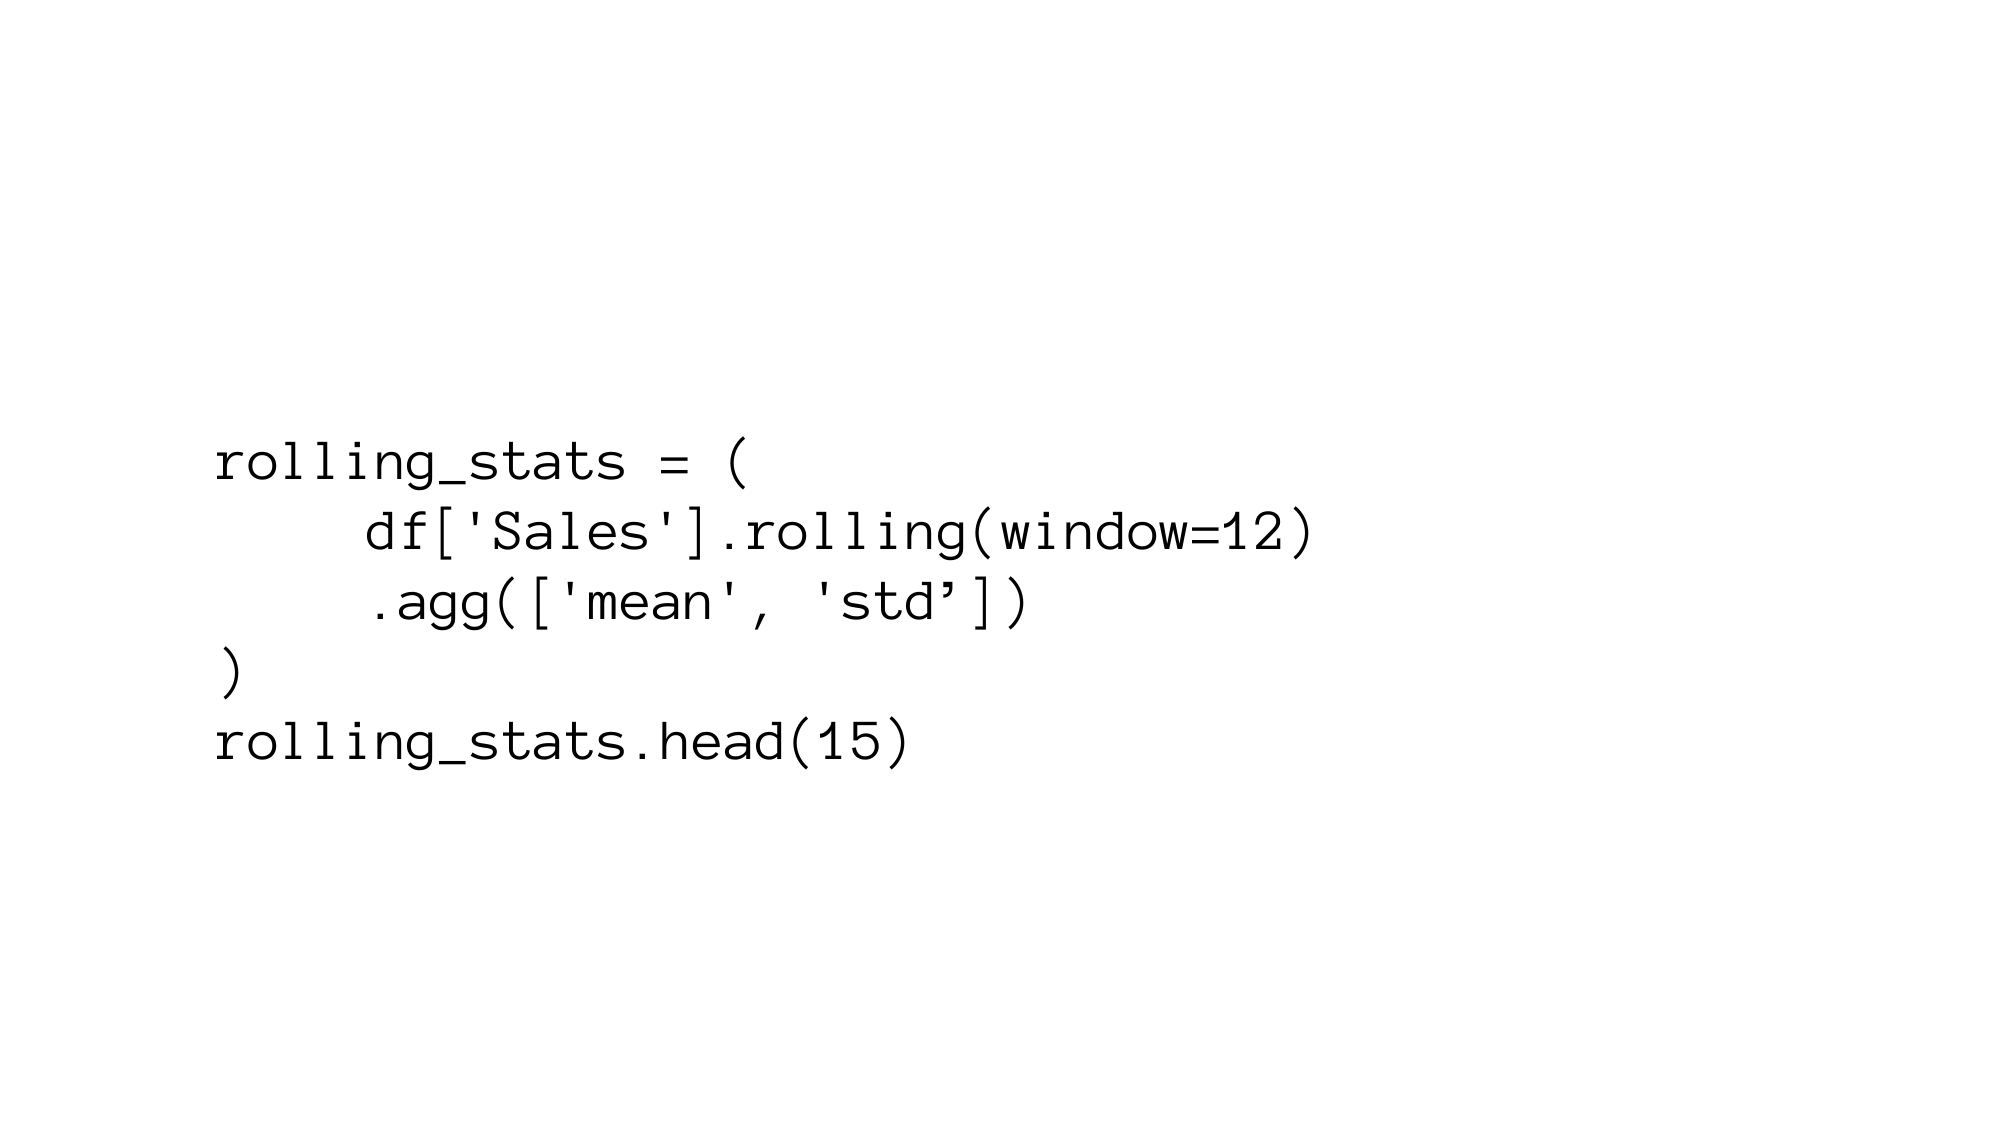

rolling_stats = (
	df['Sales'].rolling(window=12)
	.agg(['mean', 'std’])
)
rolling_stats.head(15)